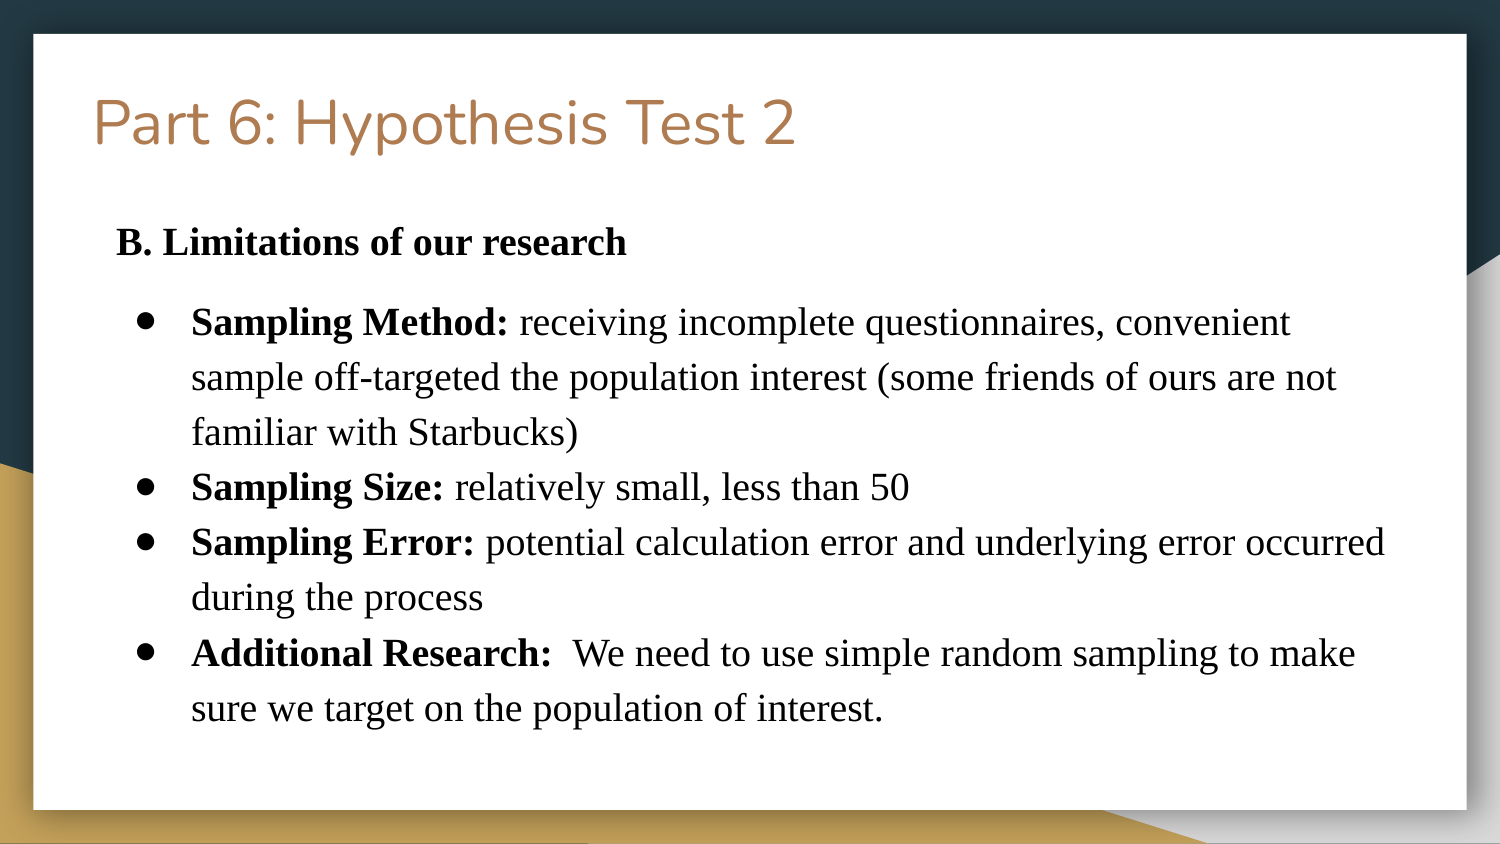

# Part 6: Hypothesis Test 2
B. Limitations of our research
Sampling Method: receiving incomplete questionnaires, convenient sample off-targeted the population interest (some friends of ours are not familiar with Starbucks)
Sampling Size: relatively small, less than 50
Sampling Error: potential calculation error and underlying error occurred during the process
Additional Research:  We need to use simple random sampling to make sure we target on the population of interest.